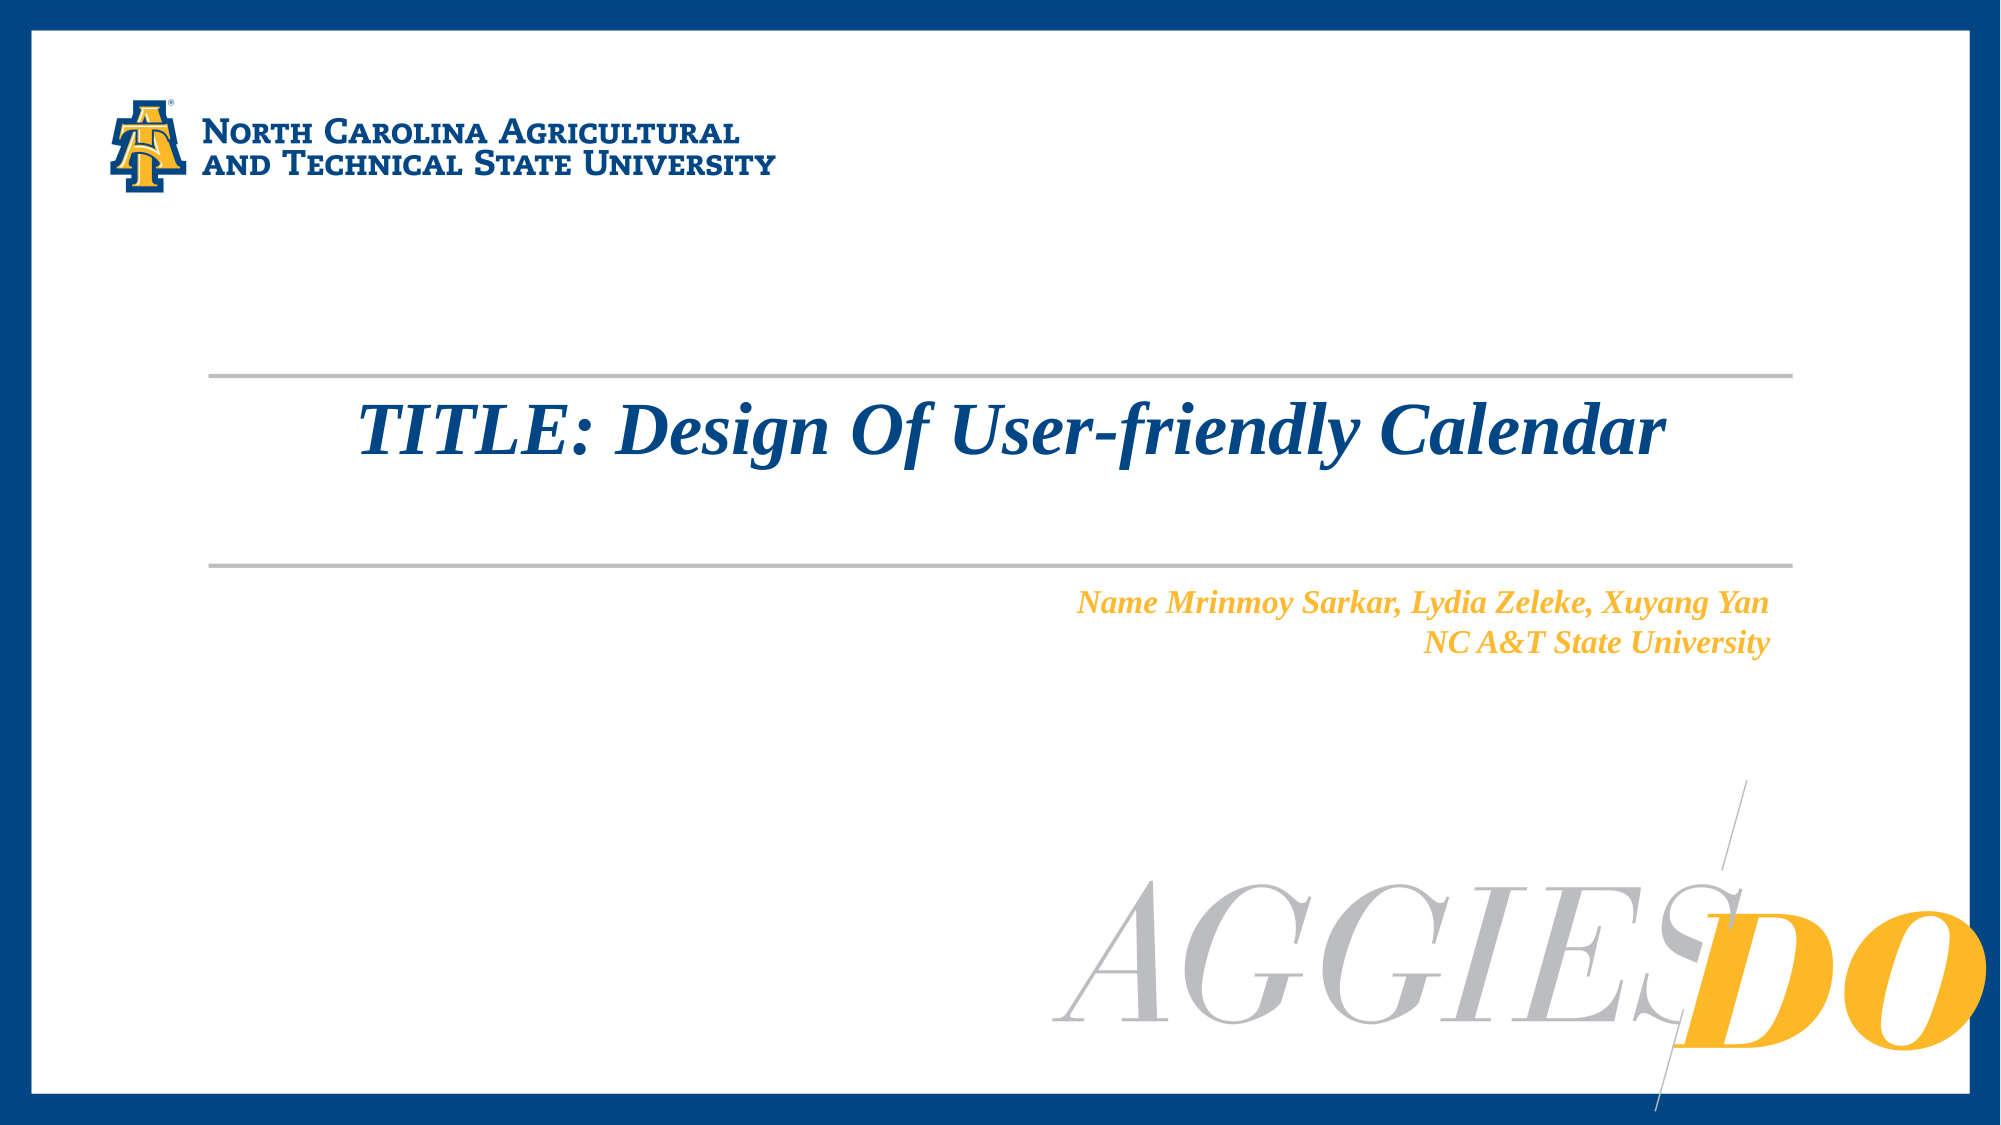

TITLE: Design Of User-friendly Calendar
Name Mrinmoy Sarkar, Lydia Zeleke, Xuyang Yan
NC A&T State University